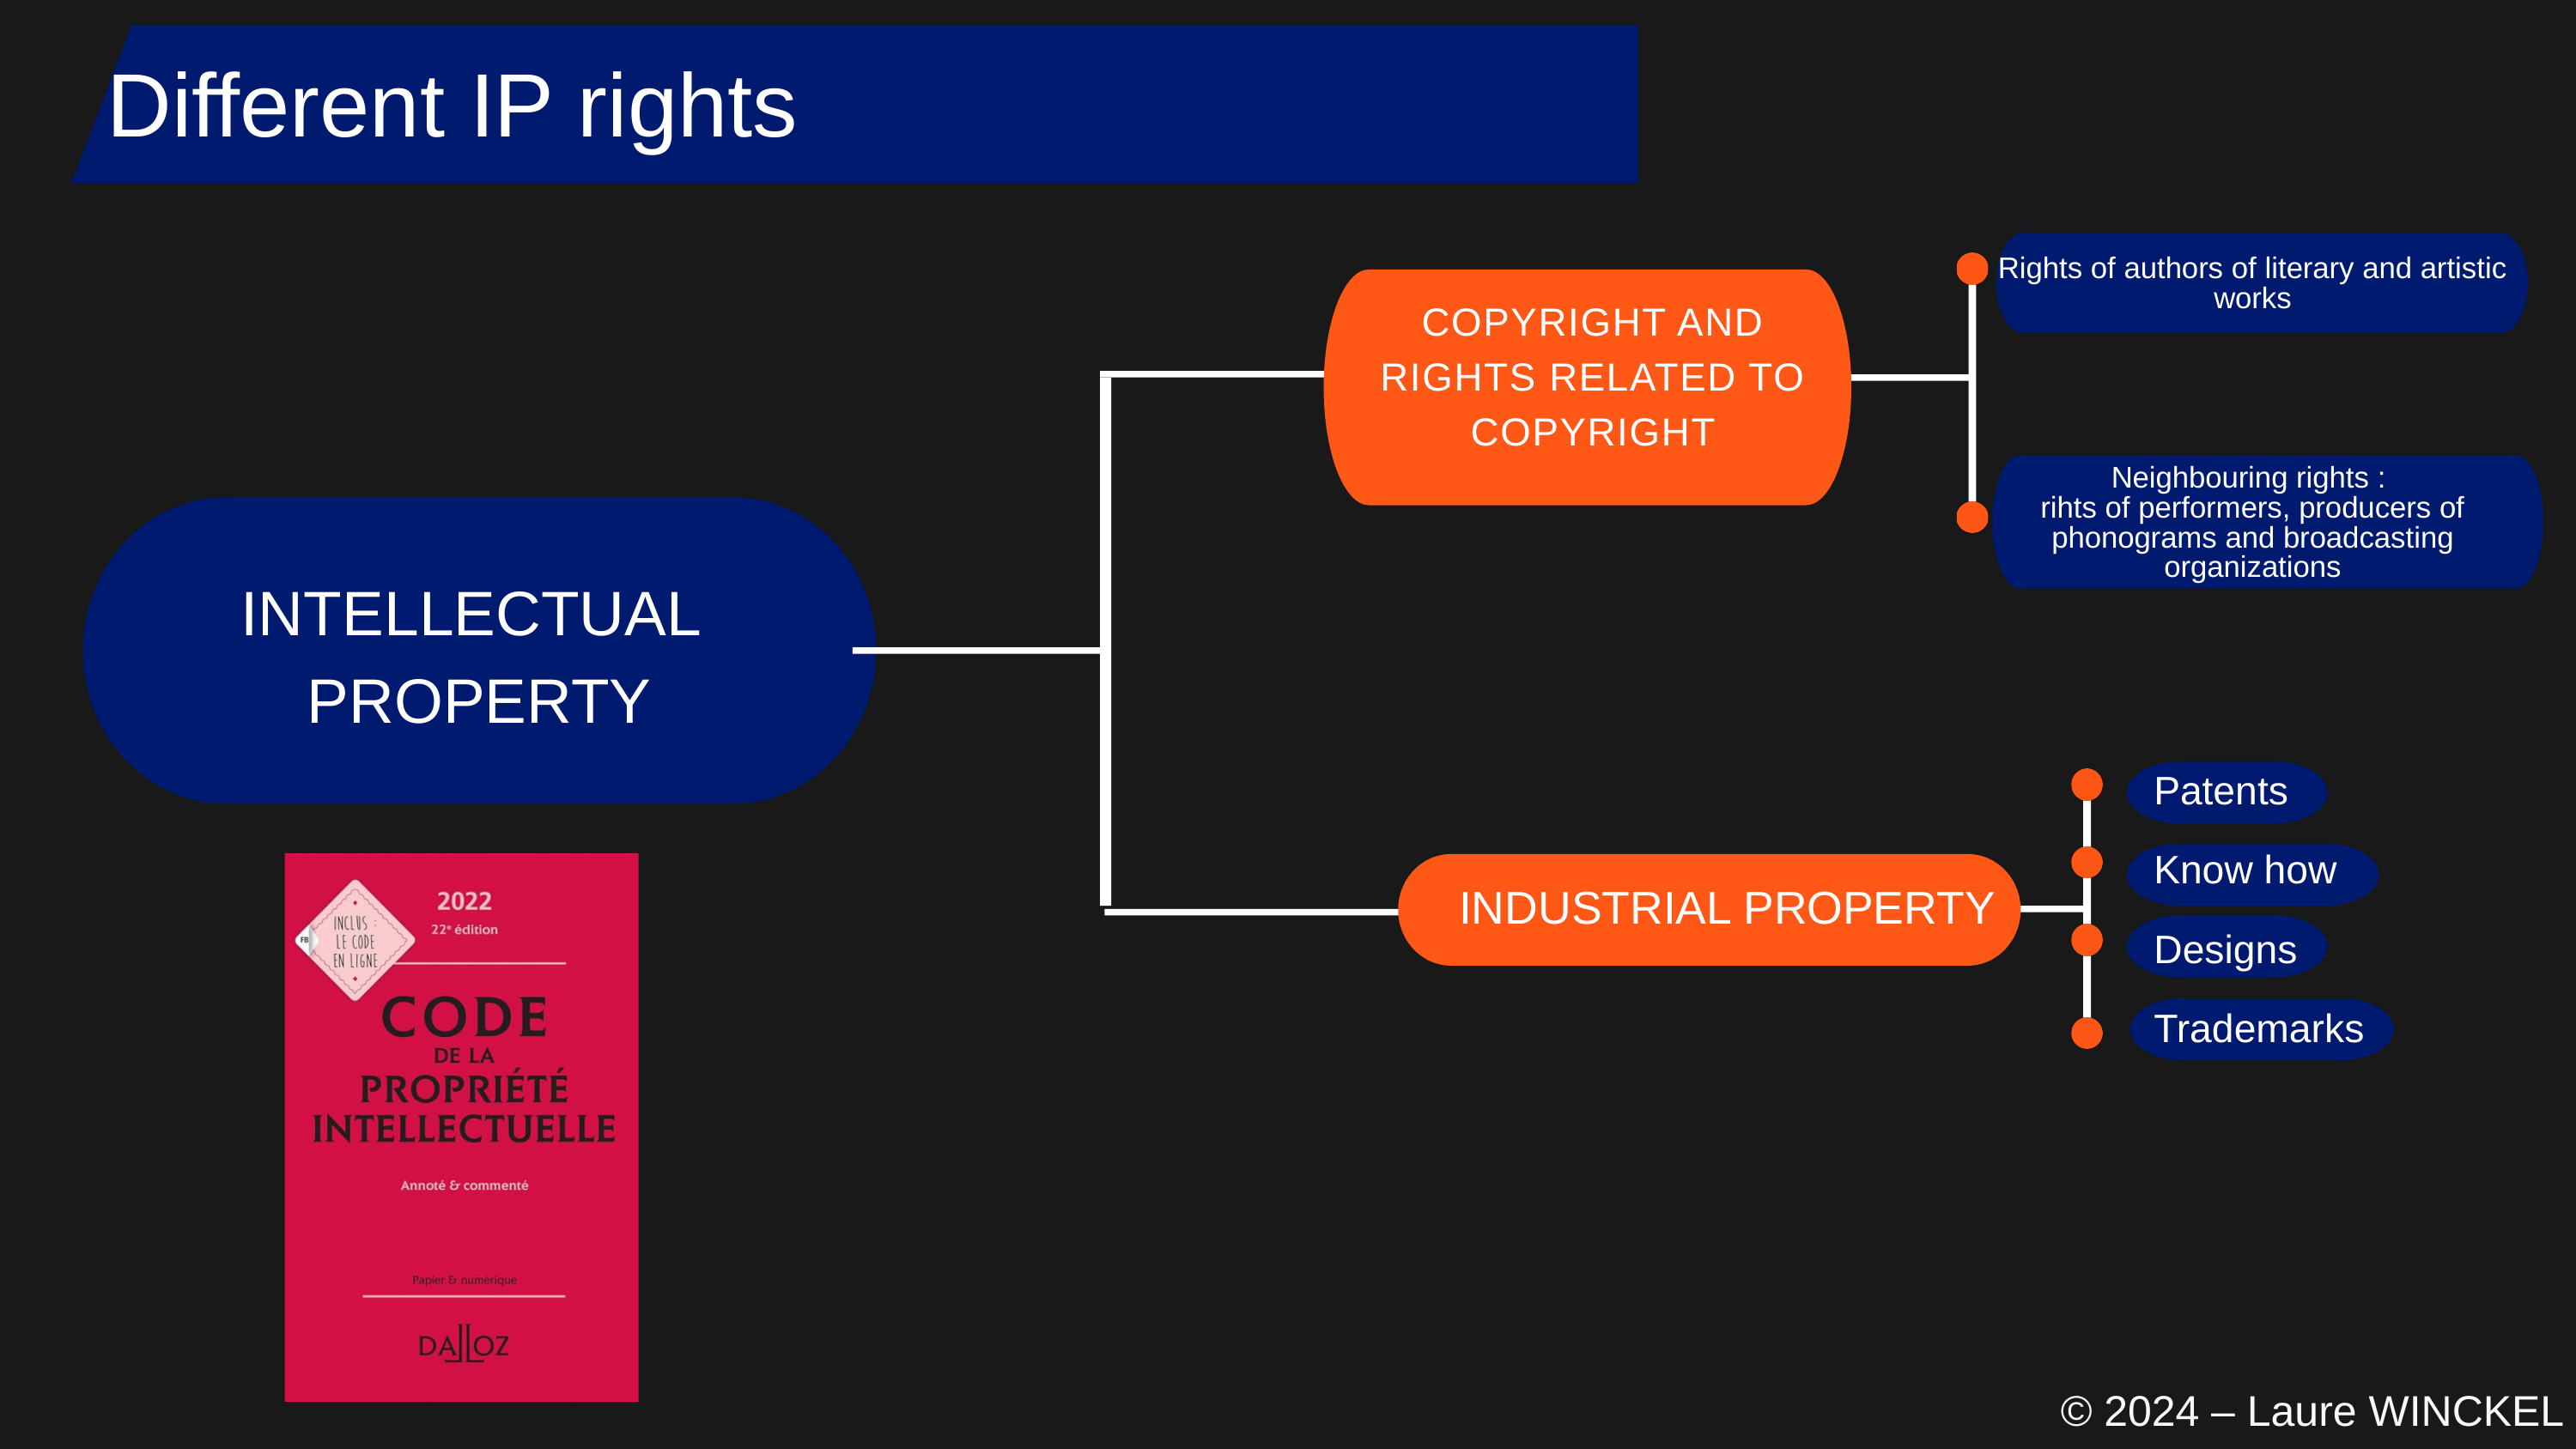

Different IP rights

Rights of authors of literary and artistic works

Neighbouring rights :
rihts of performers, producers of phonograms and broadcasting organizations

COPYRIGHT AND RIGHTS RELATED TO COPYRIGHT

INTELLECTUAL
PROPERTY

Patents

Know how

Designs

Trademarks

INDUSTRIAL PROPERTY

© 2024 – Laure WINCKEL